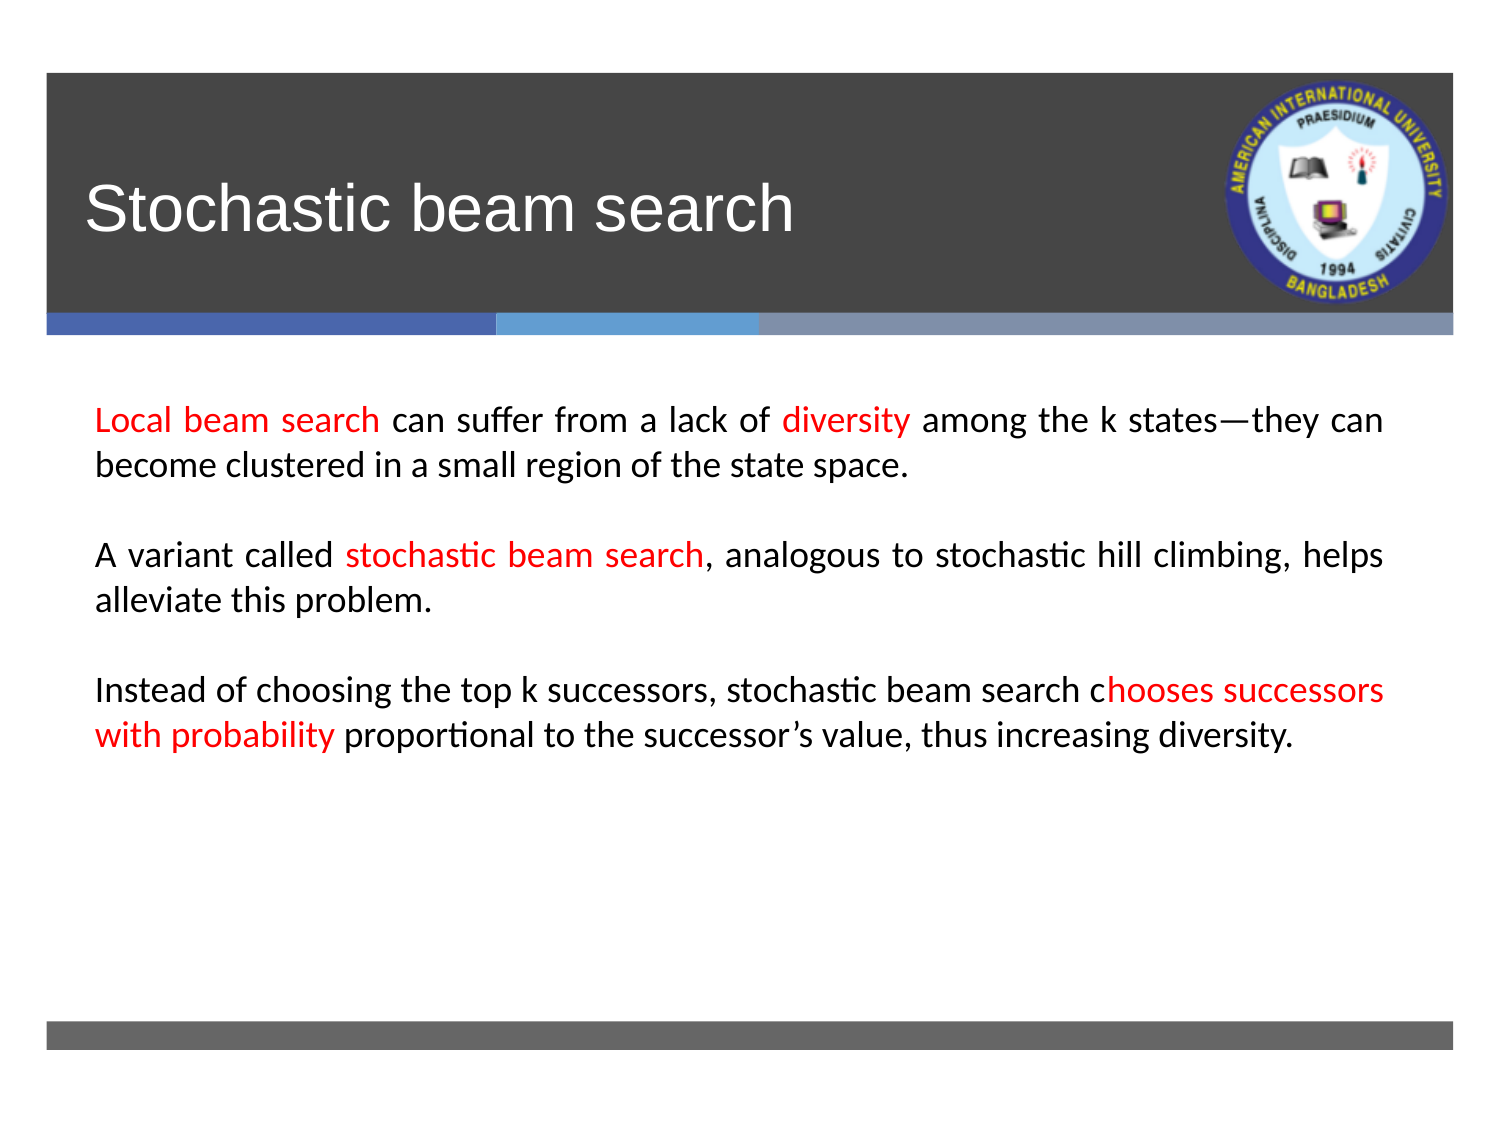

# Stochastic beam search
Local beam search can suffer from a lack of diversity among the k states—they can become clustered in a small region of the state space.

A variant called stochastic beam search, analogous to stochastic hill climbing, helps alleviate this problem.

Instead of choosing the top k successors, stochastic beam search chooses successors with probability proportional to the successor’s value, thus increasing diversity.